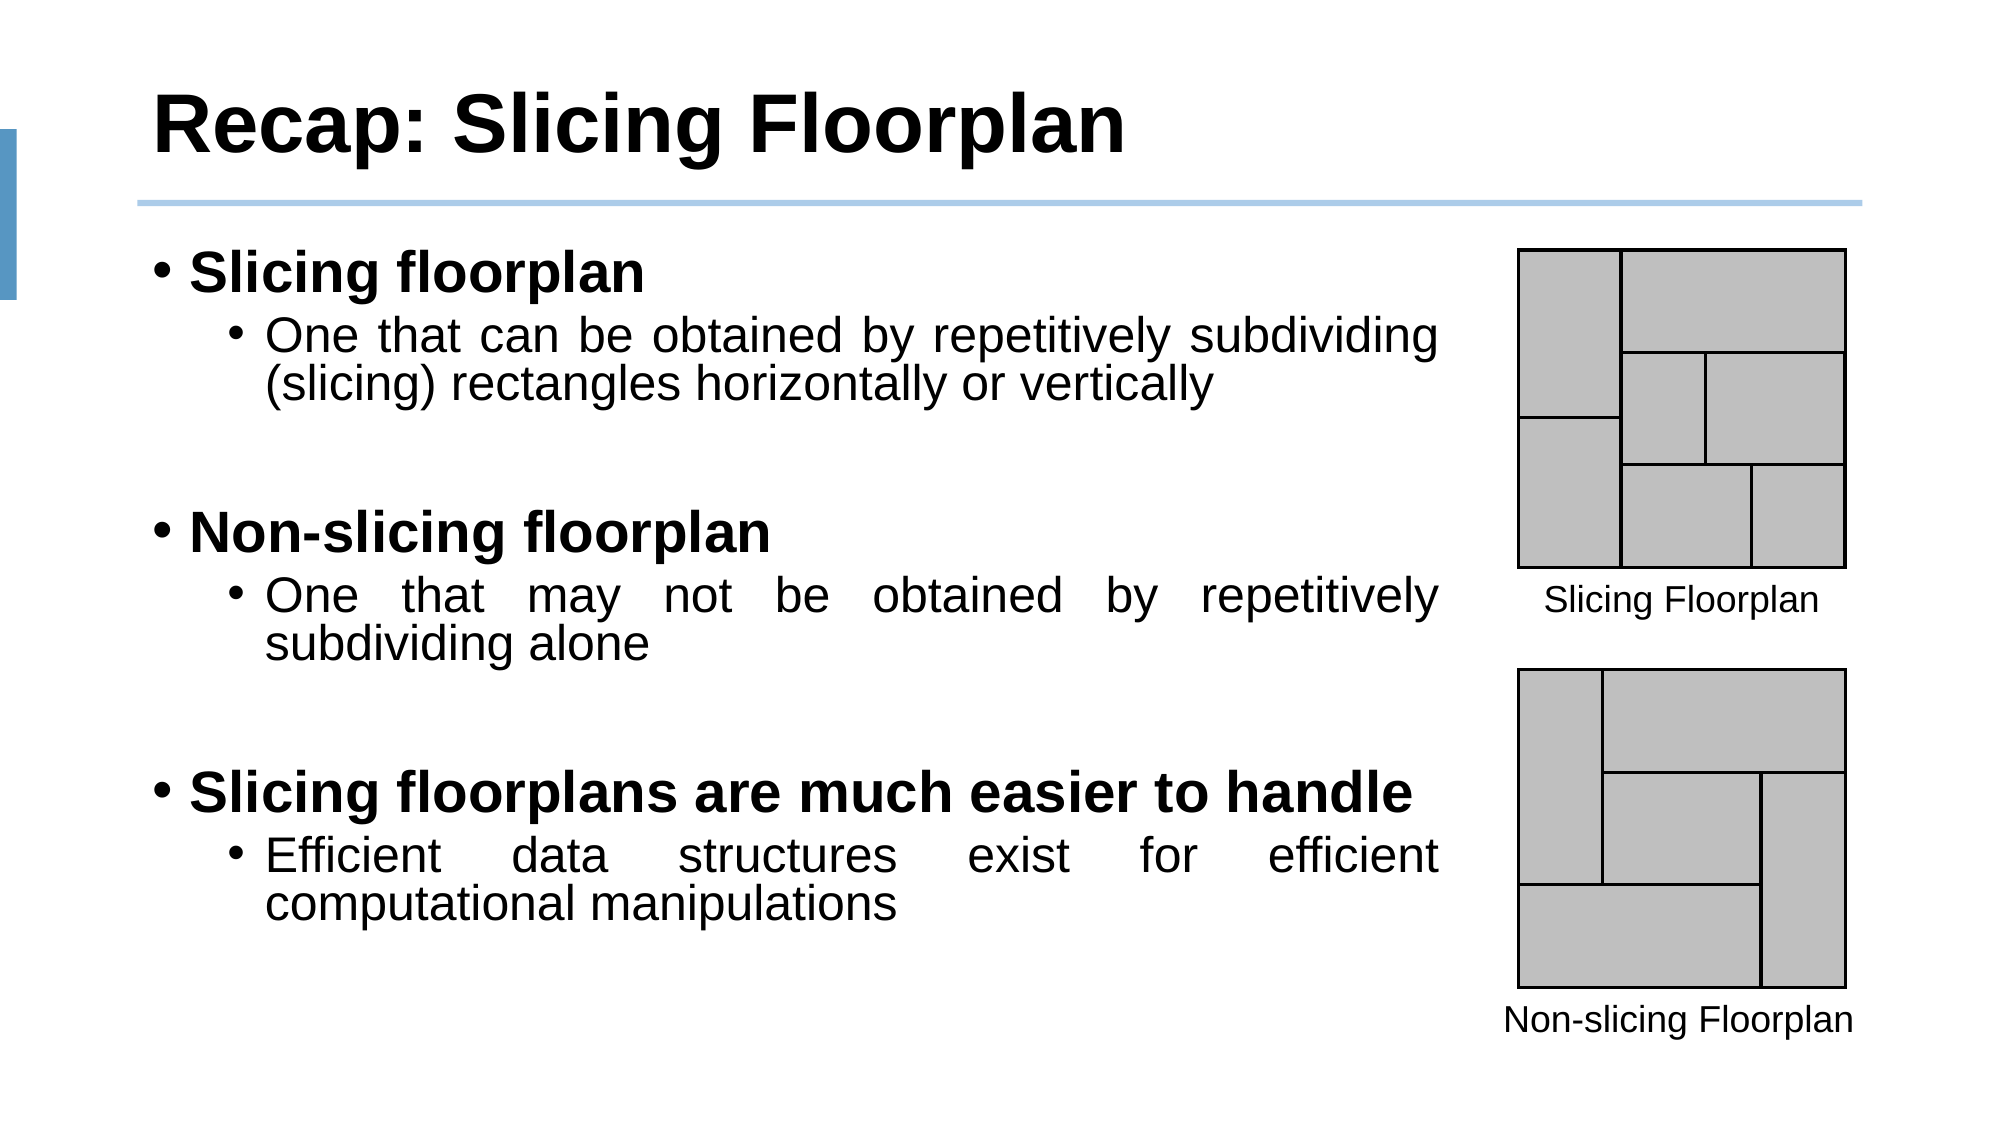

# Recap: Slicing Floorplan
Slicing floorplan
One that can be obtained by repetitively subdividing (slicing) rectangles horizontally or vertically

Non-slicing floorplan
One that may not be obtained by repetitively subdividing alone

Slicing floorplans are much easier to handle
Efficient data structures exist for efficient computational manipulations

Slicing Floorplan

Non-slicing Floorplan